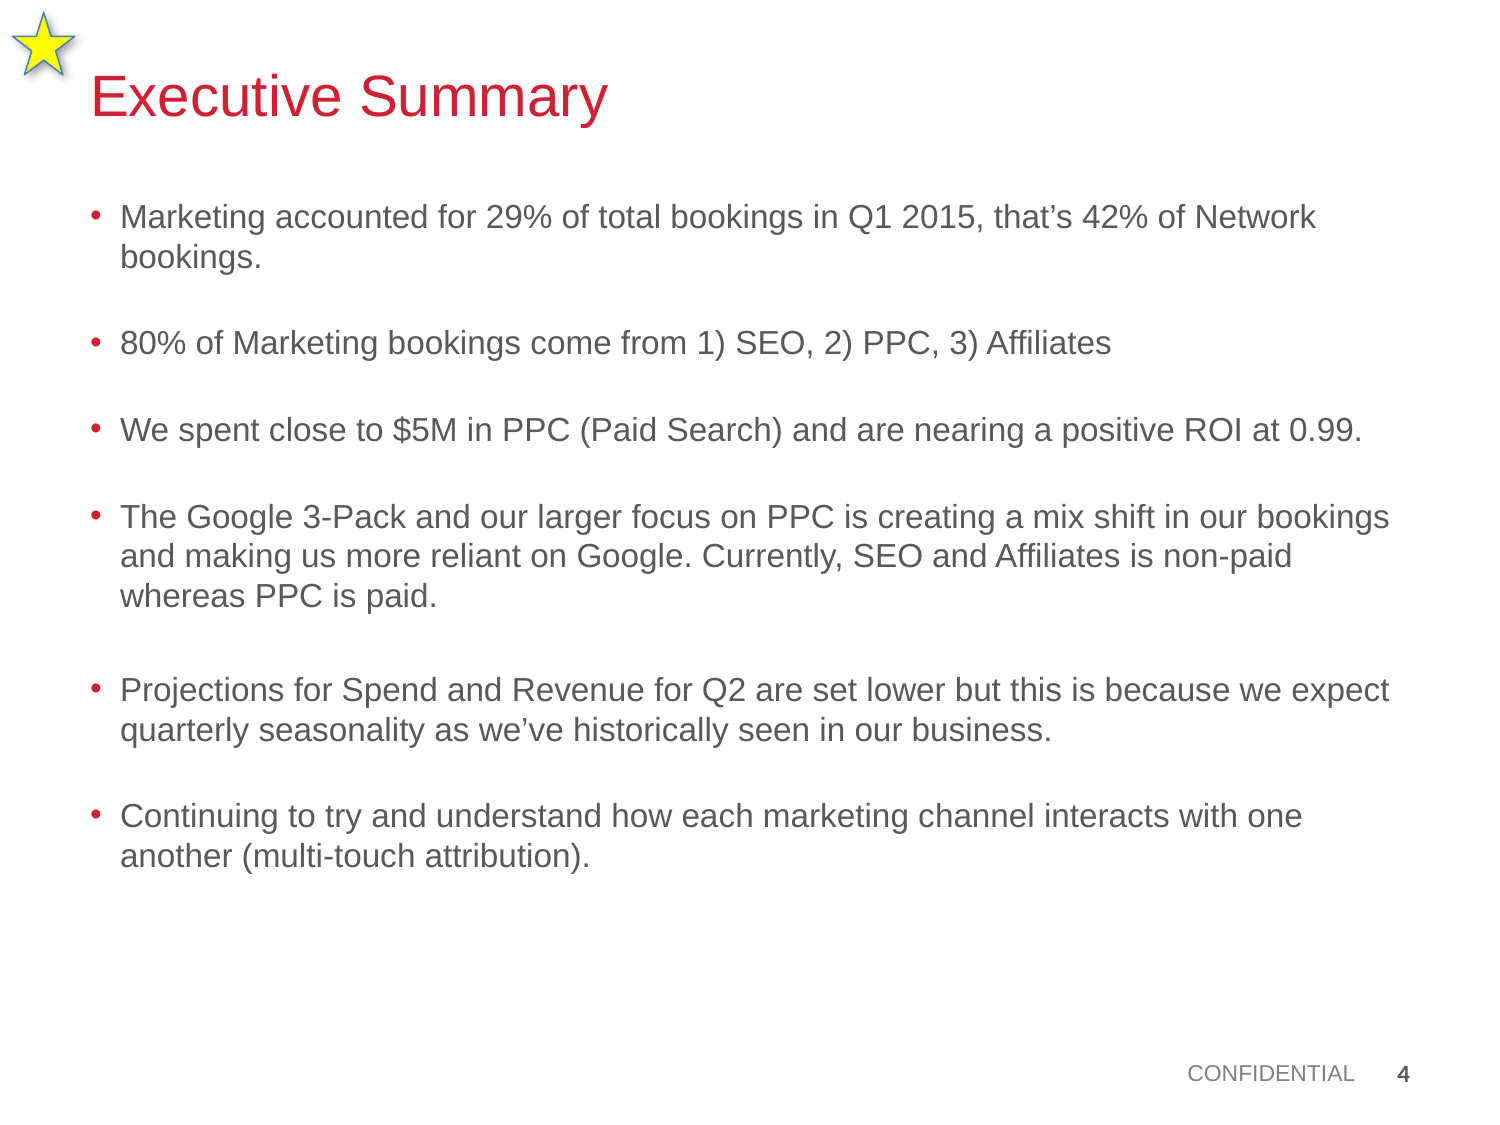

Executive Summary

Marketing accounted for 29% of total bookings in Q1 2015, that’s 42% of Network bookings.
80% of Marketing bookings come from 1) SEO, 2) PPC, 3) Affiliates
We spent close to $5M in PPC (Paid Search) and are nearing a positive ROI at 0.99.
The Google 3-Pack and our larger focus on PPC is creating a mix shift in our bookings and making us more reliant on Google. Currently, SEO and Affiliates is non-paid whereas PPC is paid.

Projections for Spend and Revenue for Q2 are set lower but this is because we expect quarterly seasonality as we’ve historically seen in our business.
Continuing to try and understand how each marketing channel interacts with one another (multi-touch attribution).
4